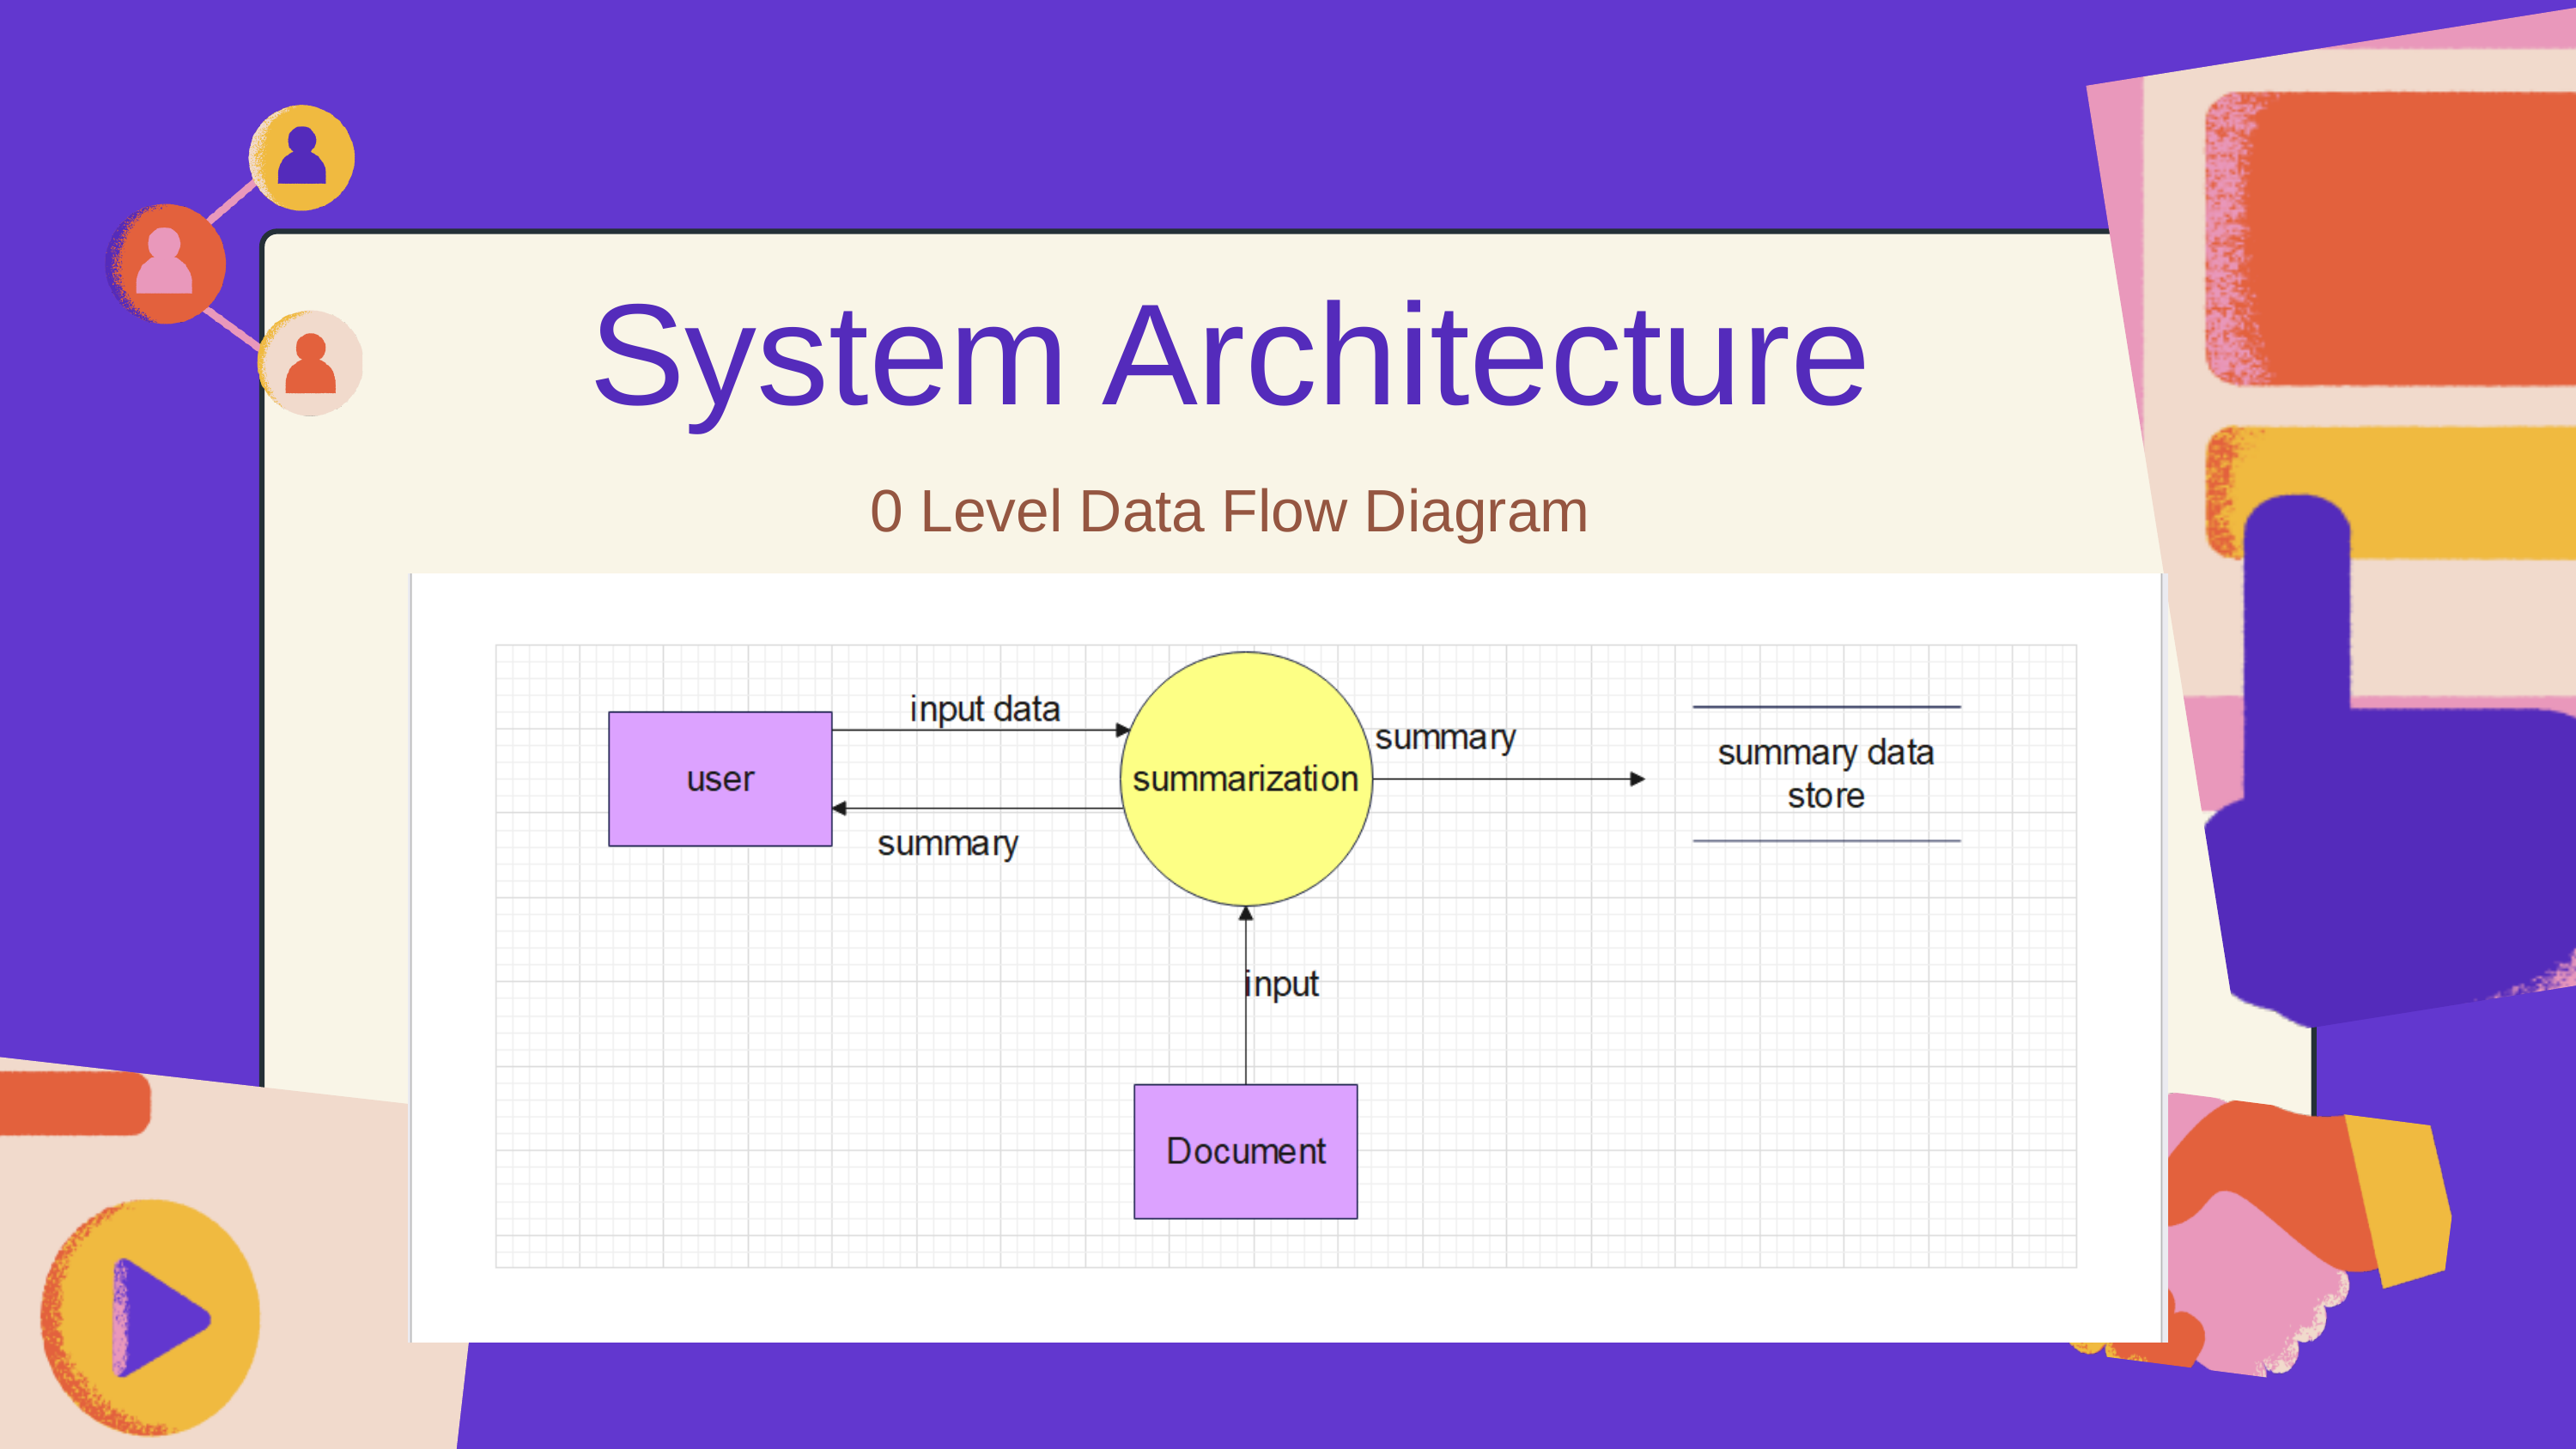

System Architecture
0 Level Data Flow Diagram